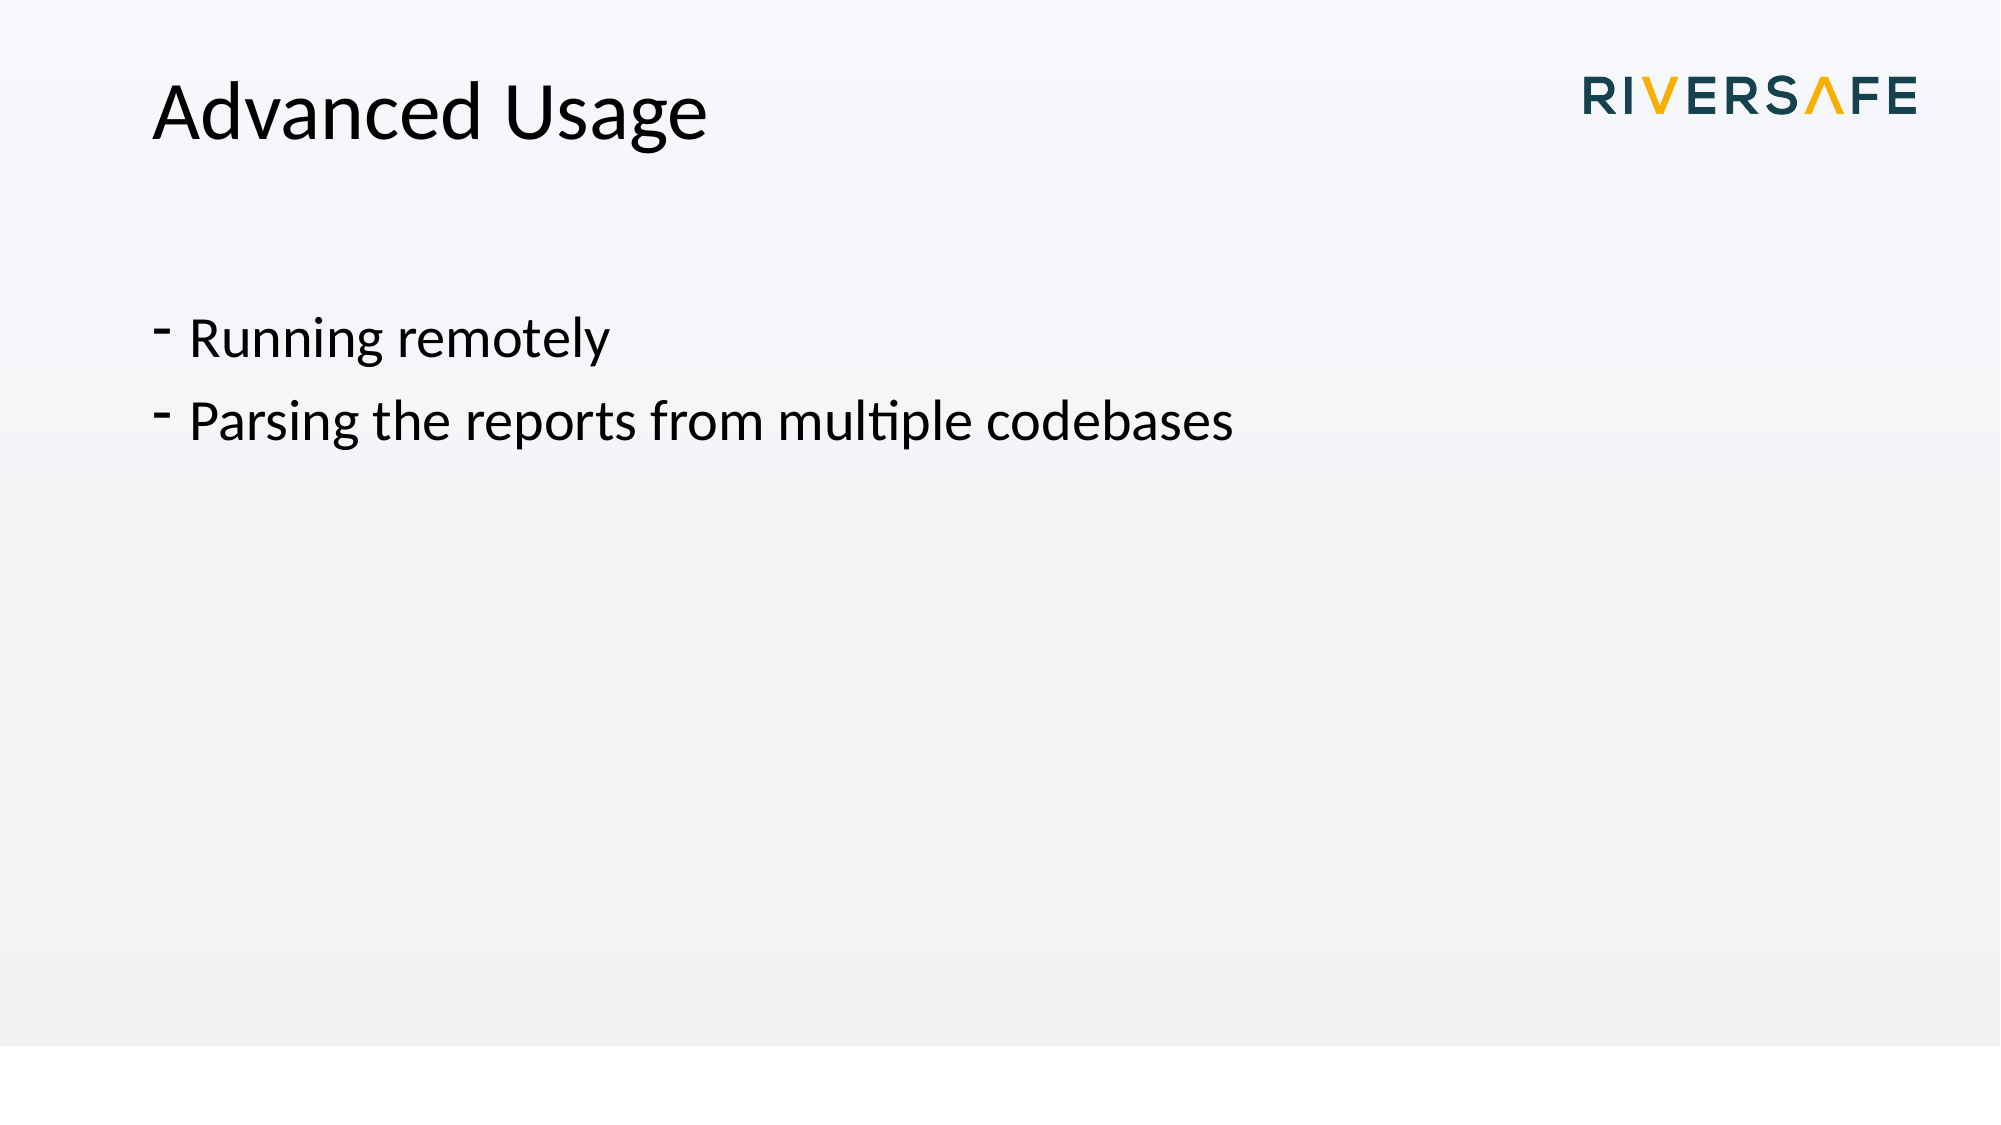

# Advanced Usage
Running remotely
Parsing the reports from multiple codebases